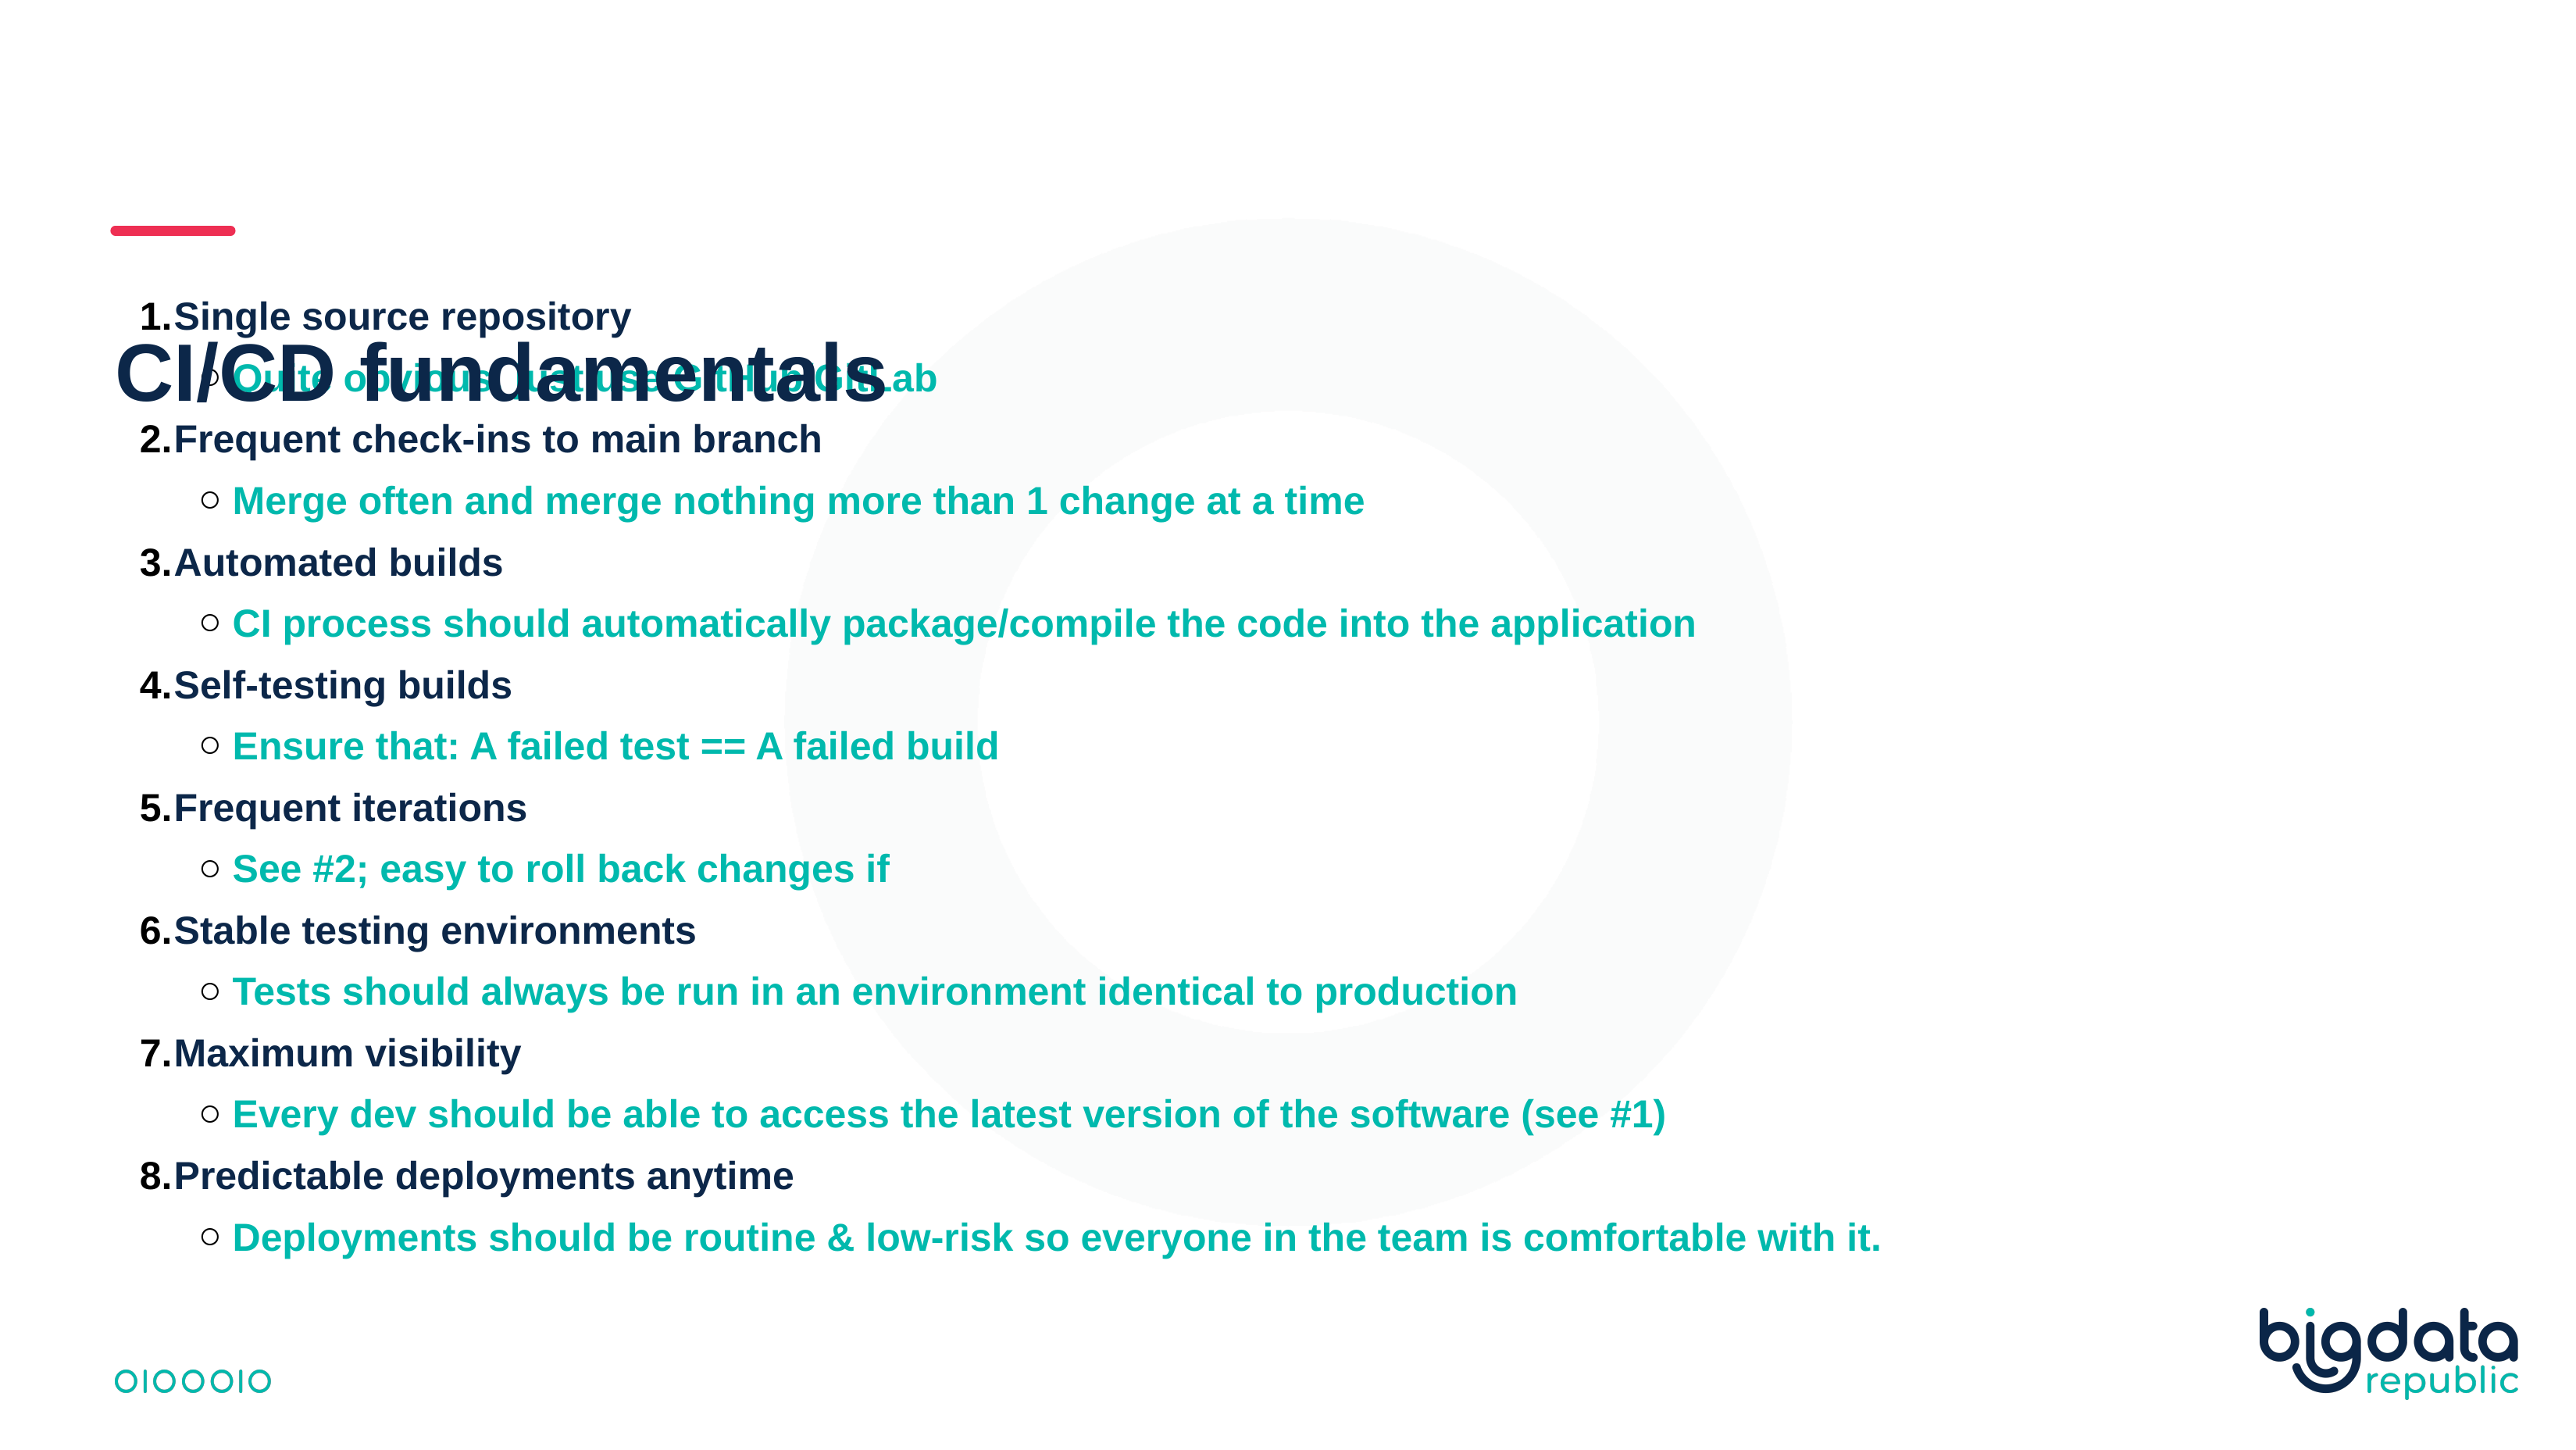

# CI/CD fundamentals
Single source repository
Quite obvious, just use GitHub/GitLab
Frequent check-ins to main branch
Merge often and merge nothing more than 1 change at a time
Automated builds
CI process should automatically package/compile the code into the application
Self-testing builds
Ensure that: A failed test == A failed build
Frequent iterations
See #2; easy to roll back changes if
Stable testing environments
Tests should always be run in an environment identical to production
Maximum visibility
Every dev should be able to access the latest version of the software (see #1)
Predictable deployments anytime
Deployments should be routine & low-risk so everyone in the team is comfortable with it.